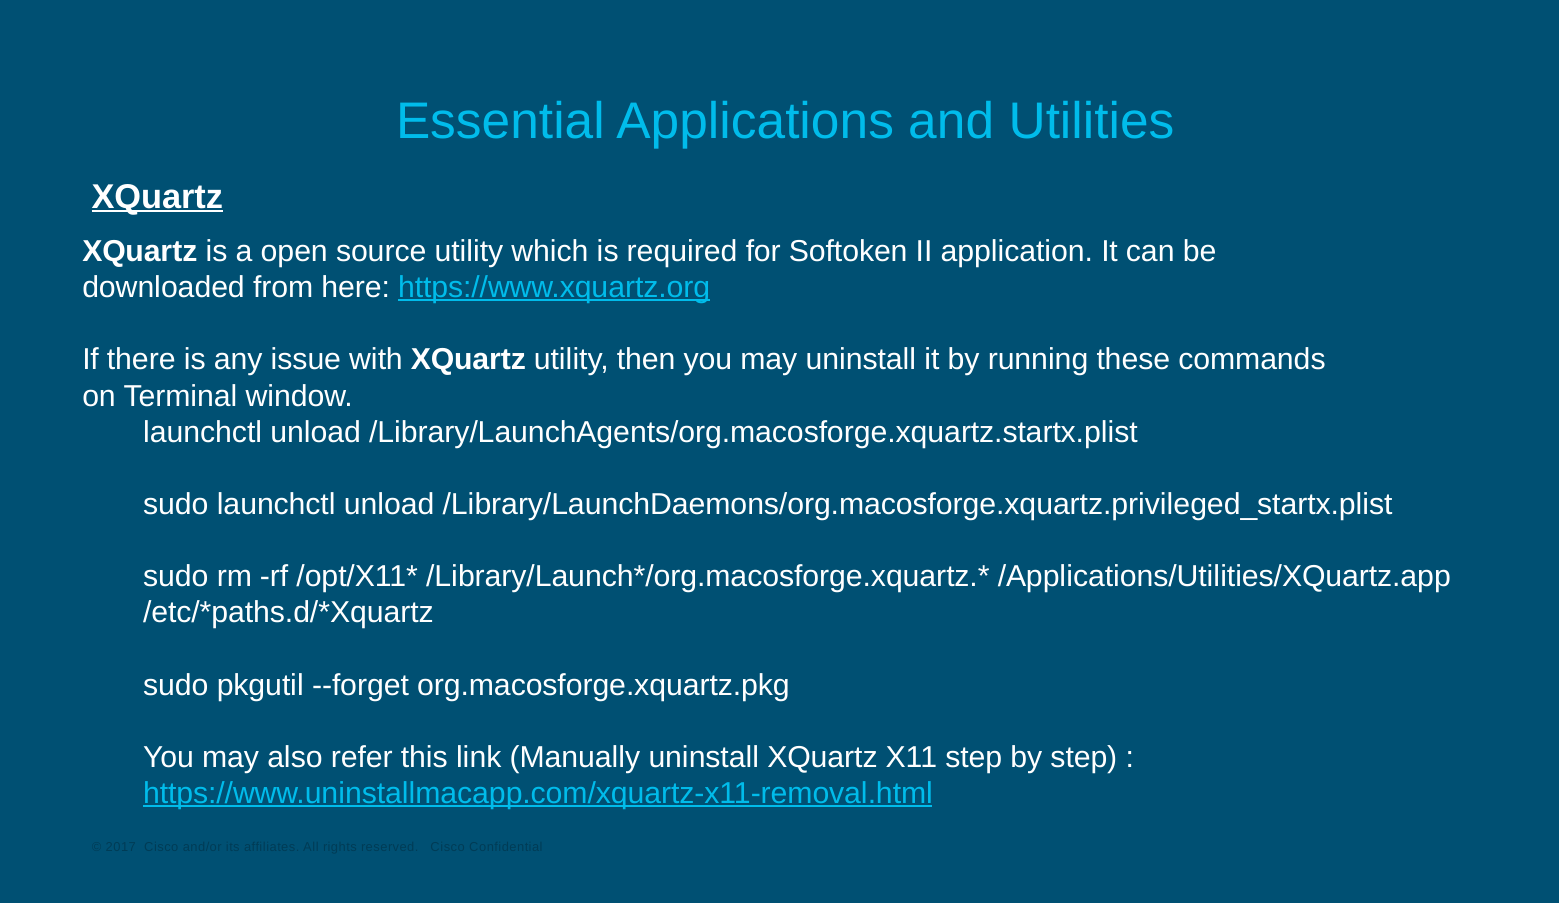

# Essential Applications and Utilities
XQuartz
XQuartz is a open source utility which is required for Softoken II application. It can be
downloaded from here: https://www.xquartz.org

If there is any issue with XQuartz utility, then you may uninstall it by running these commands
on Terminal window.
launchctl unload /Library/LaunchAgents/org.macosforge.xquartz.startx.plist

sudo launchctl unload /Library/LaunchDaemons/org.macosforge.xquartz.privileged_startx.plist

sudo rm -rf /opt/X11* /Library/Launch*/org.macosforge.xquartz.* /Applications/Utilities/XQuartz.app
/etc/*paths.d/*Xquartz

sudo pkgutil --forget org.macosforge.xquartz.pkg

You may also refer this link (Manually uninstall XQuartz X11 step by step) :
https://www.uninstallmacapp.com/xquartz-x11-removal.html